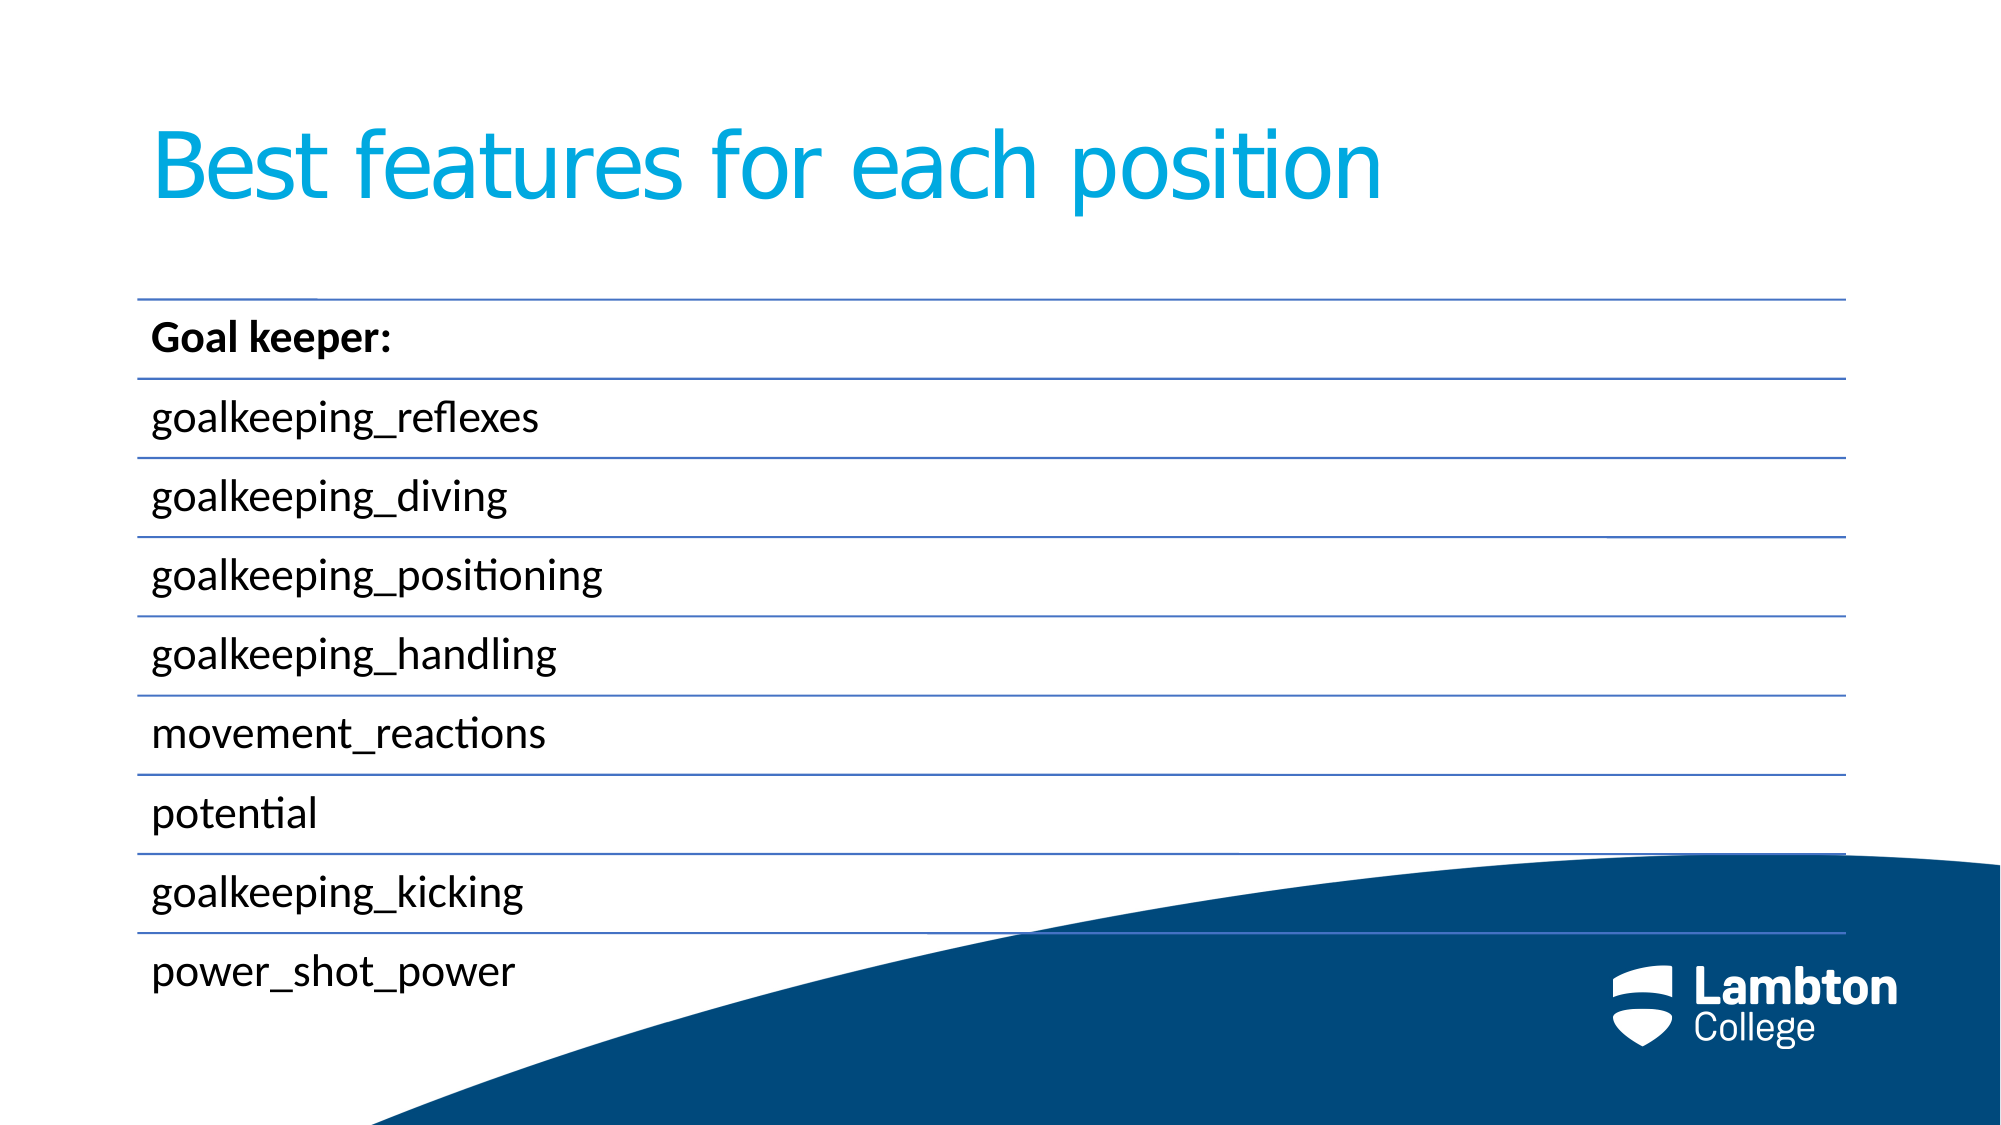

# Best features for each position
Goal keeper:
goalkeeping_reflexes
goalkeeping_diving
goalkeeping_positioning
goalkeeping_handling
movement_reactions
potential
goalkeeping_kicking
power_shot_power